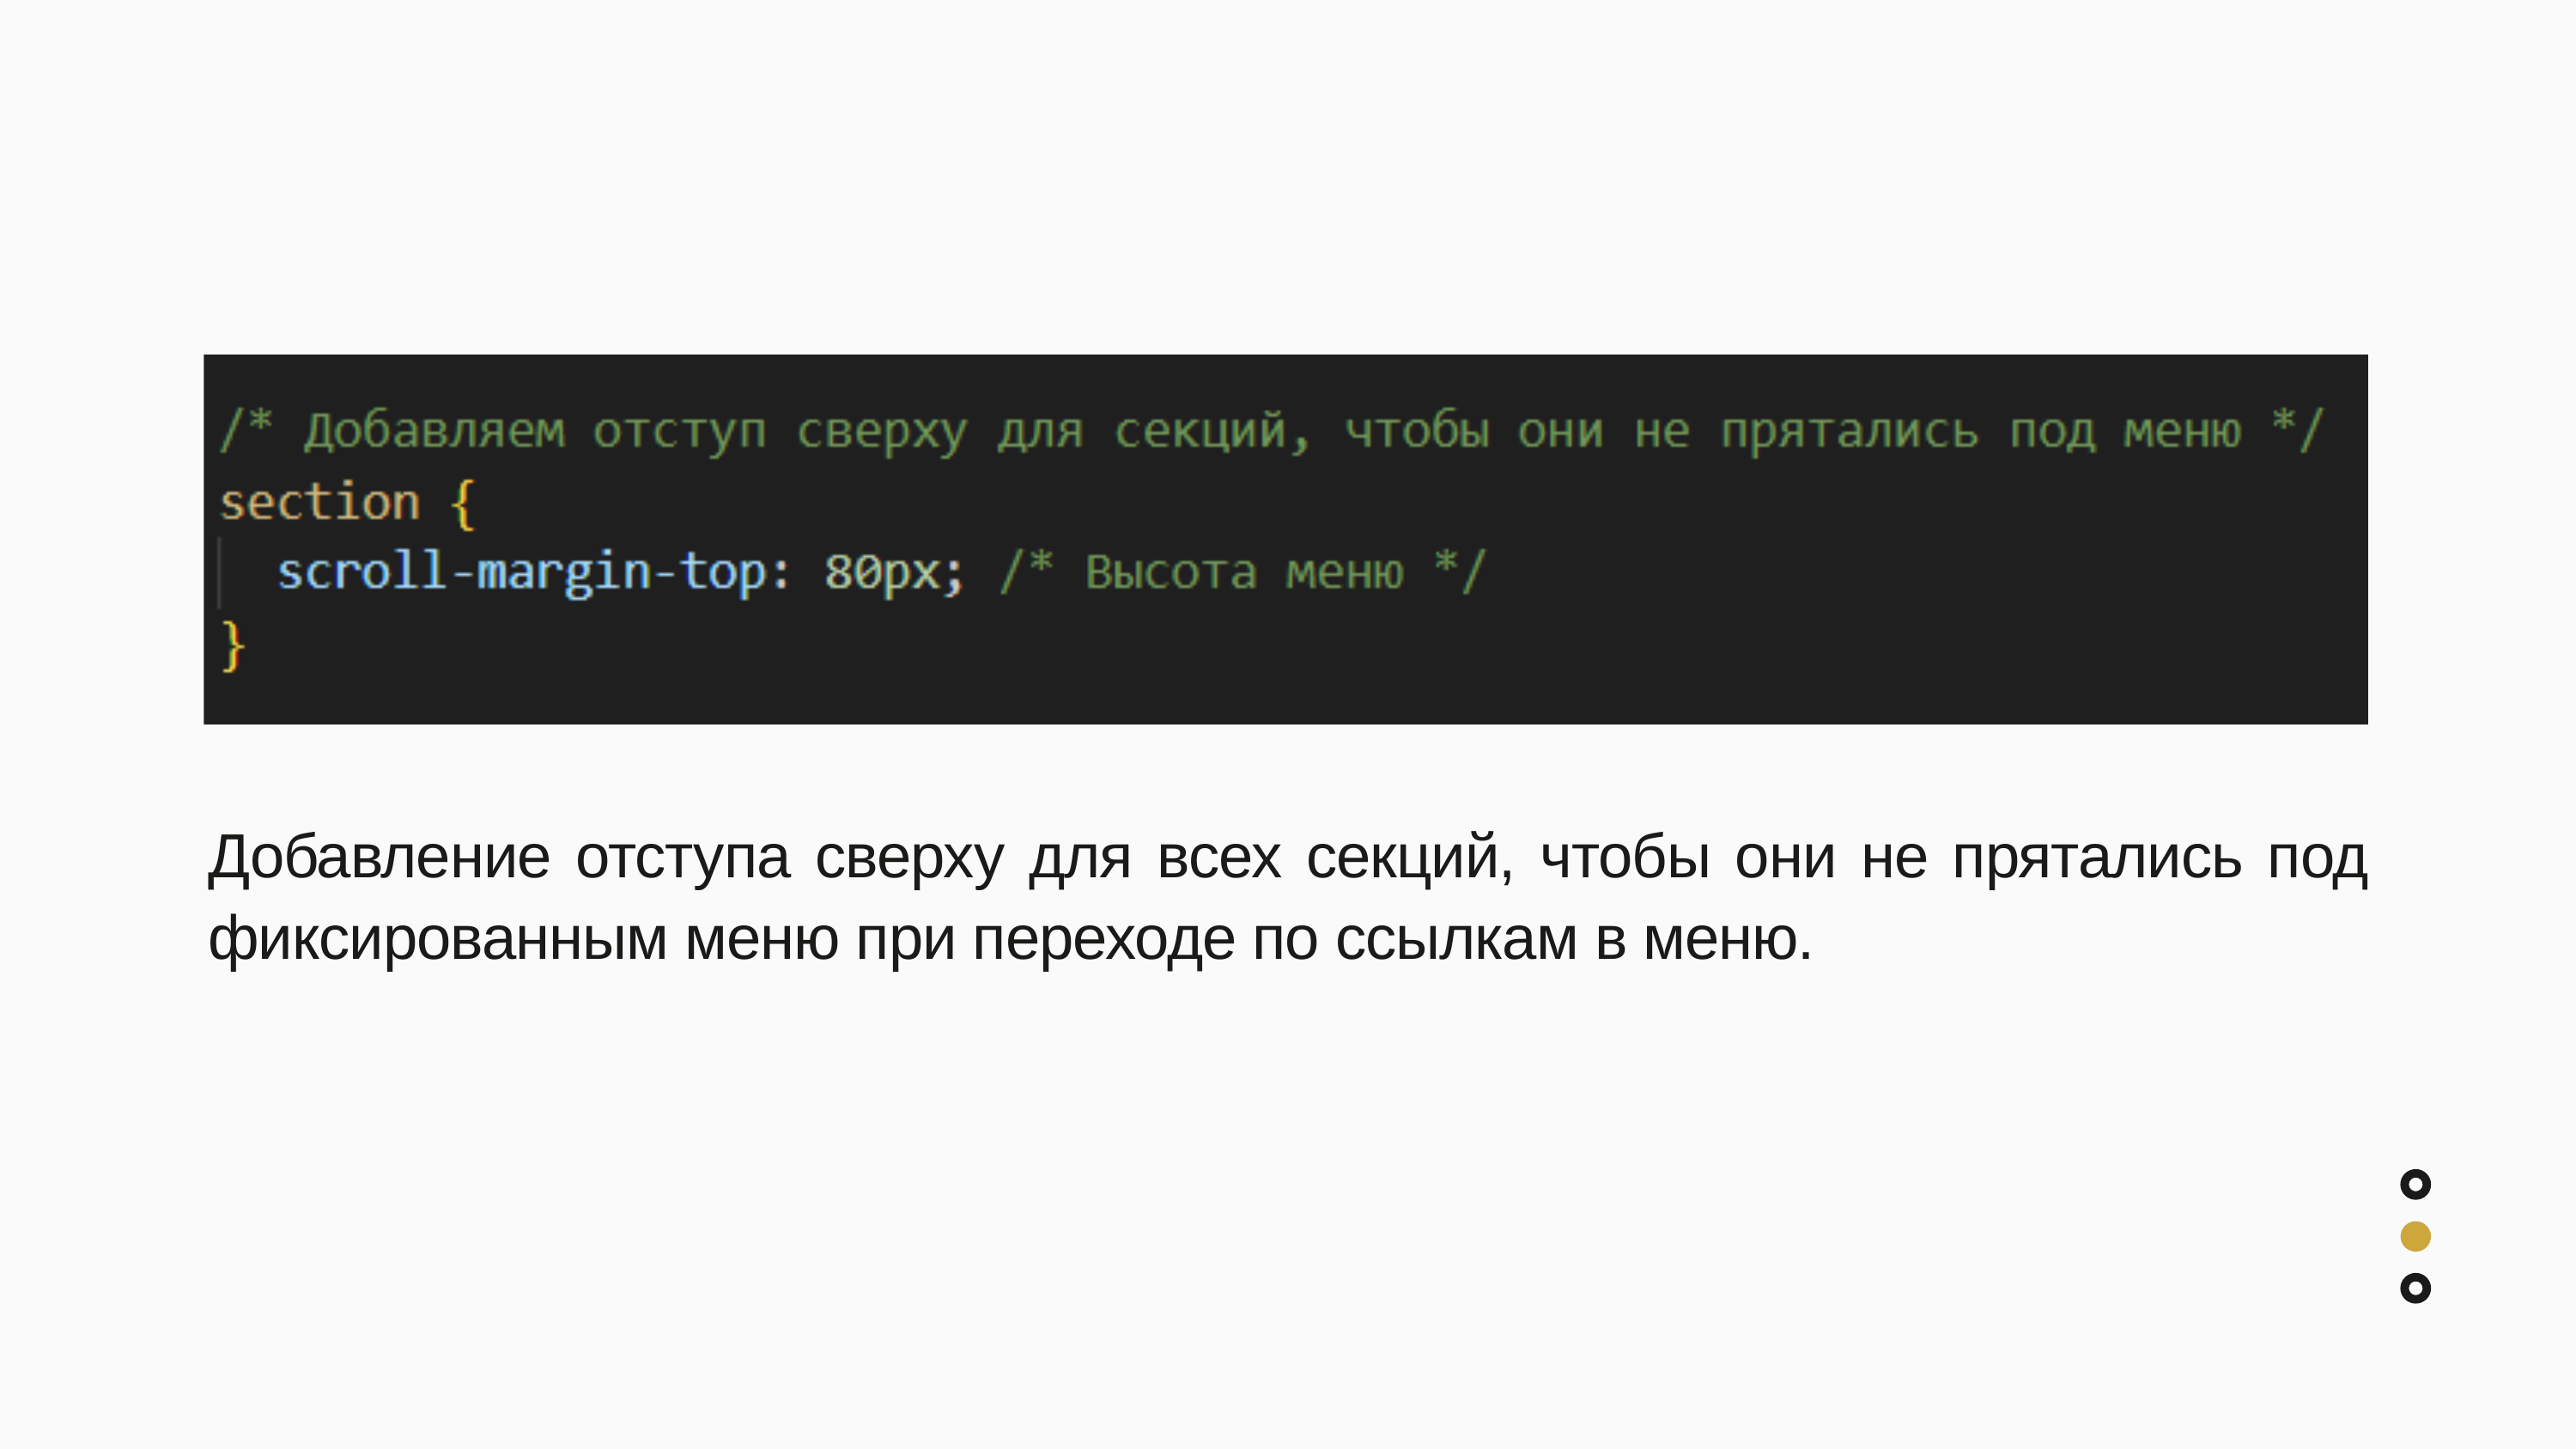

Добавление отступа сверху для всех секций, чтобы они не прятались под фиксированным меню при переходе по ссылкам в меню.